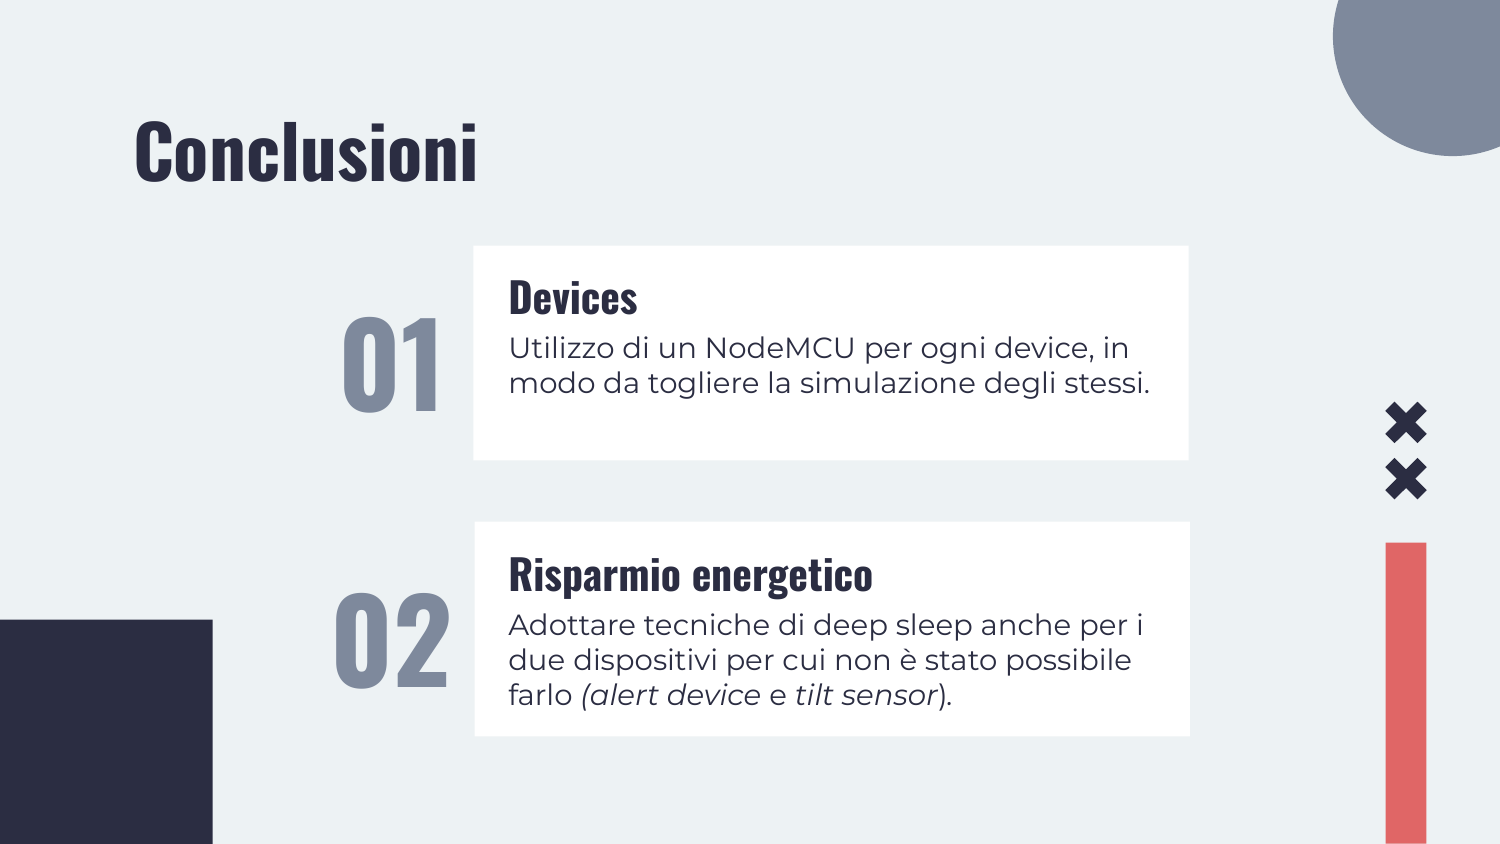

Conclusioni
# 01
Devices
Utilizzo di un NodeMCU per ogni device, in modo da togliere la simulazione degli stessi.
02
Risparmio energetico
Adottare tecniche di deep sleep anche per i due dispositivi per cui non è stato possibile farlo (alert device e tilt sensor).